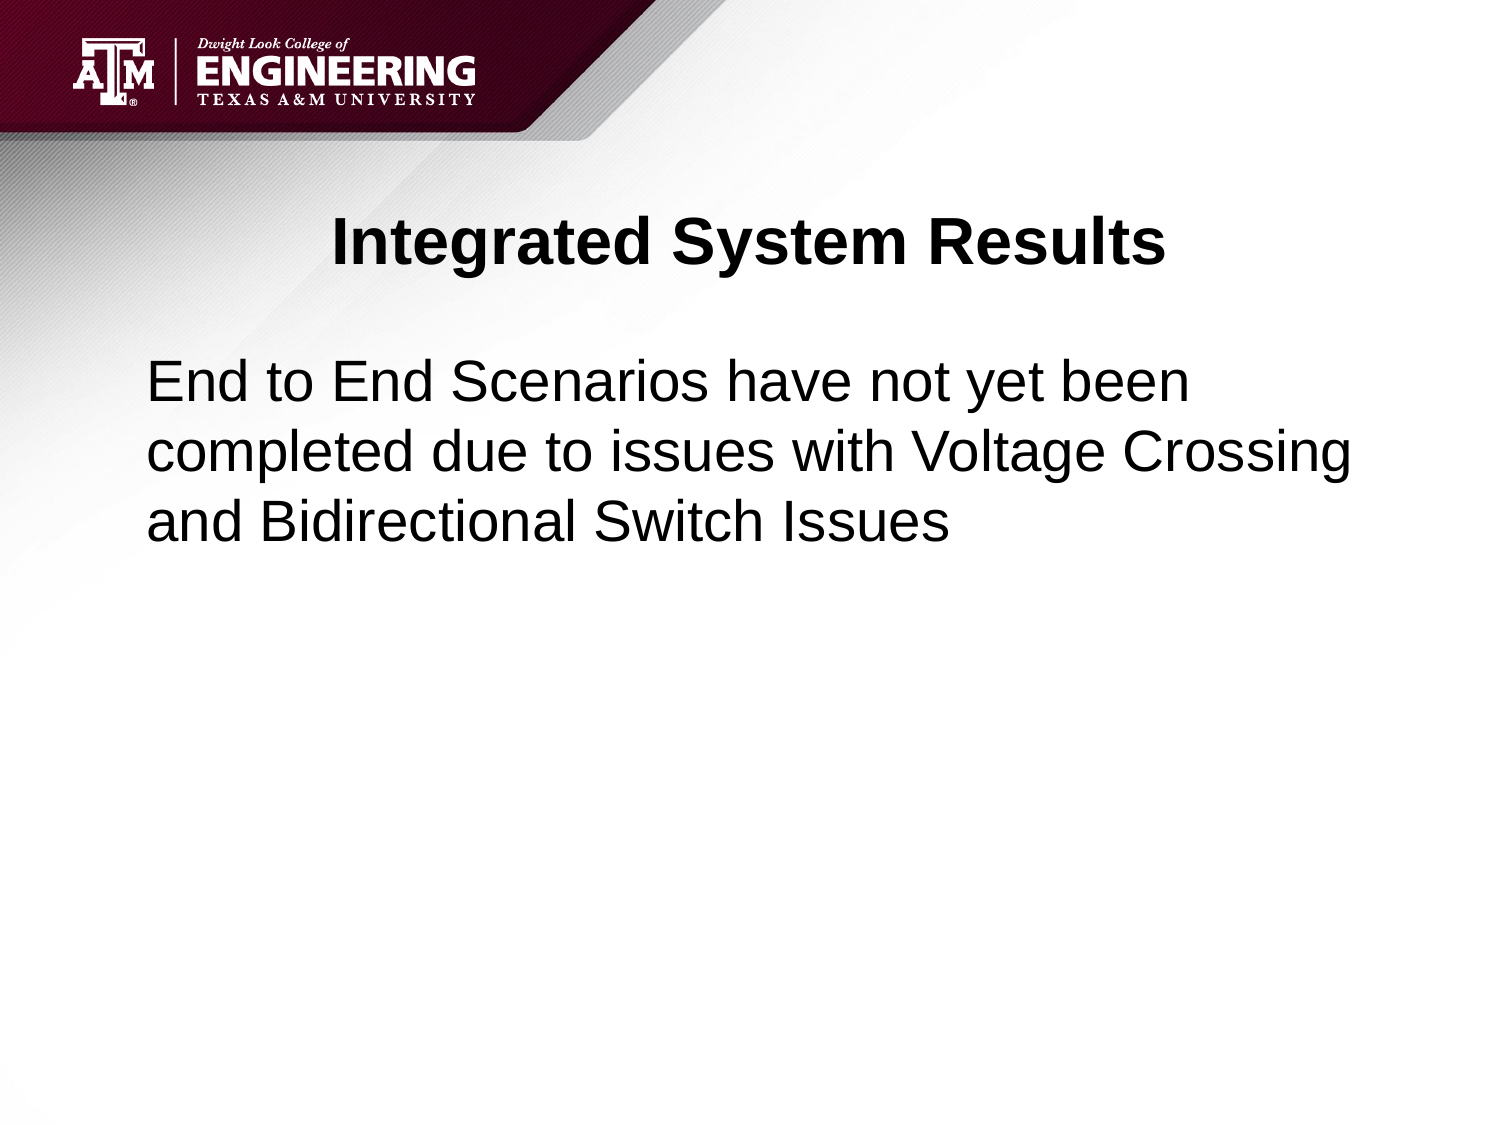

# Integrated System Results
End to End Scenarios have not yet been completed due to issues with Voltage Crossing and Bidirectional Switch Issues